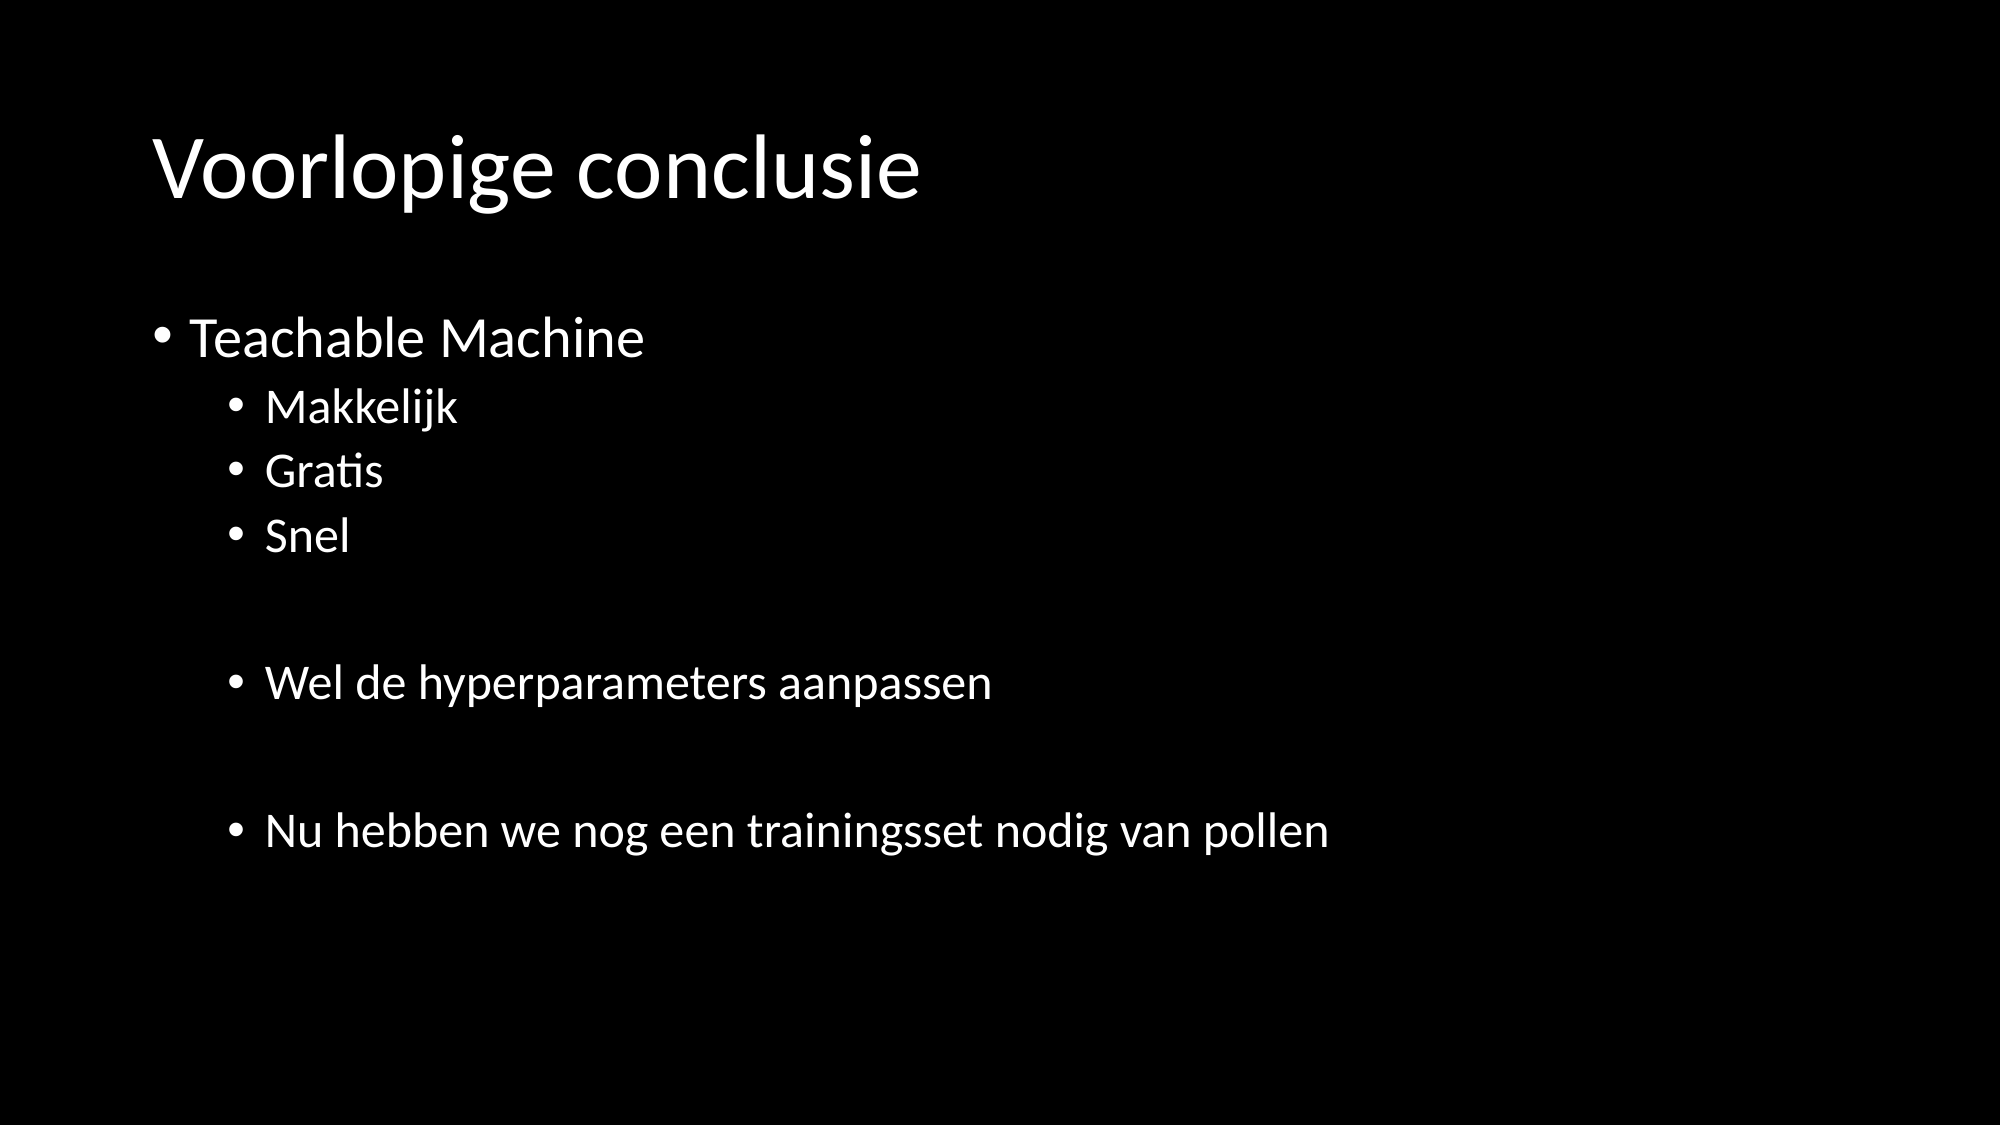

# Voorlopige conclusie
Teachable Machine
Makkelijk
Gratis
Snel

Wel de hyperparameters aanpassen

Nu hebben we nog een trainingsset nodig van pollen